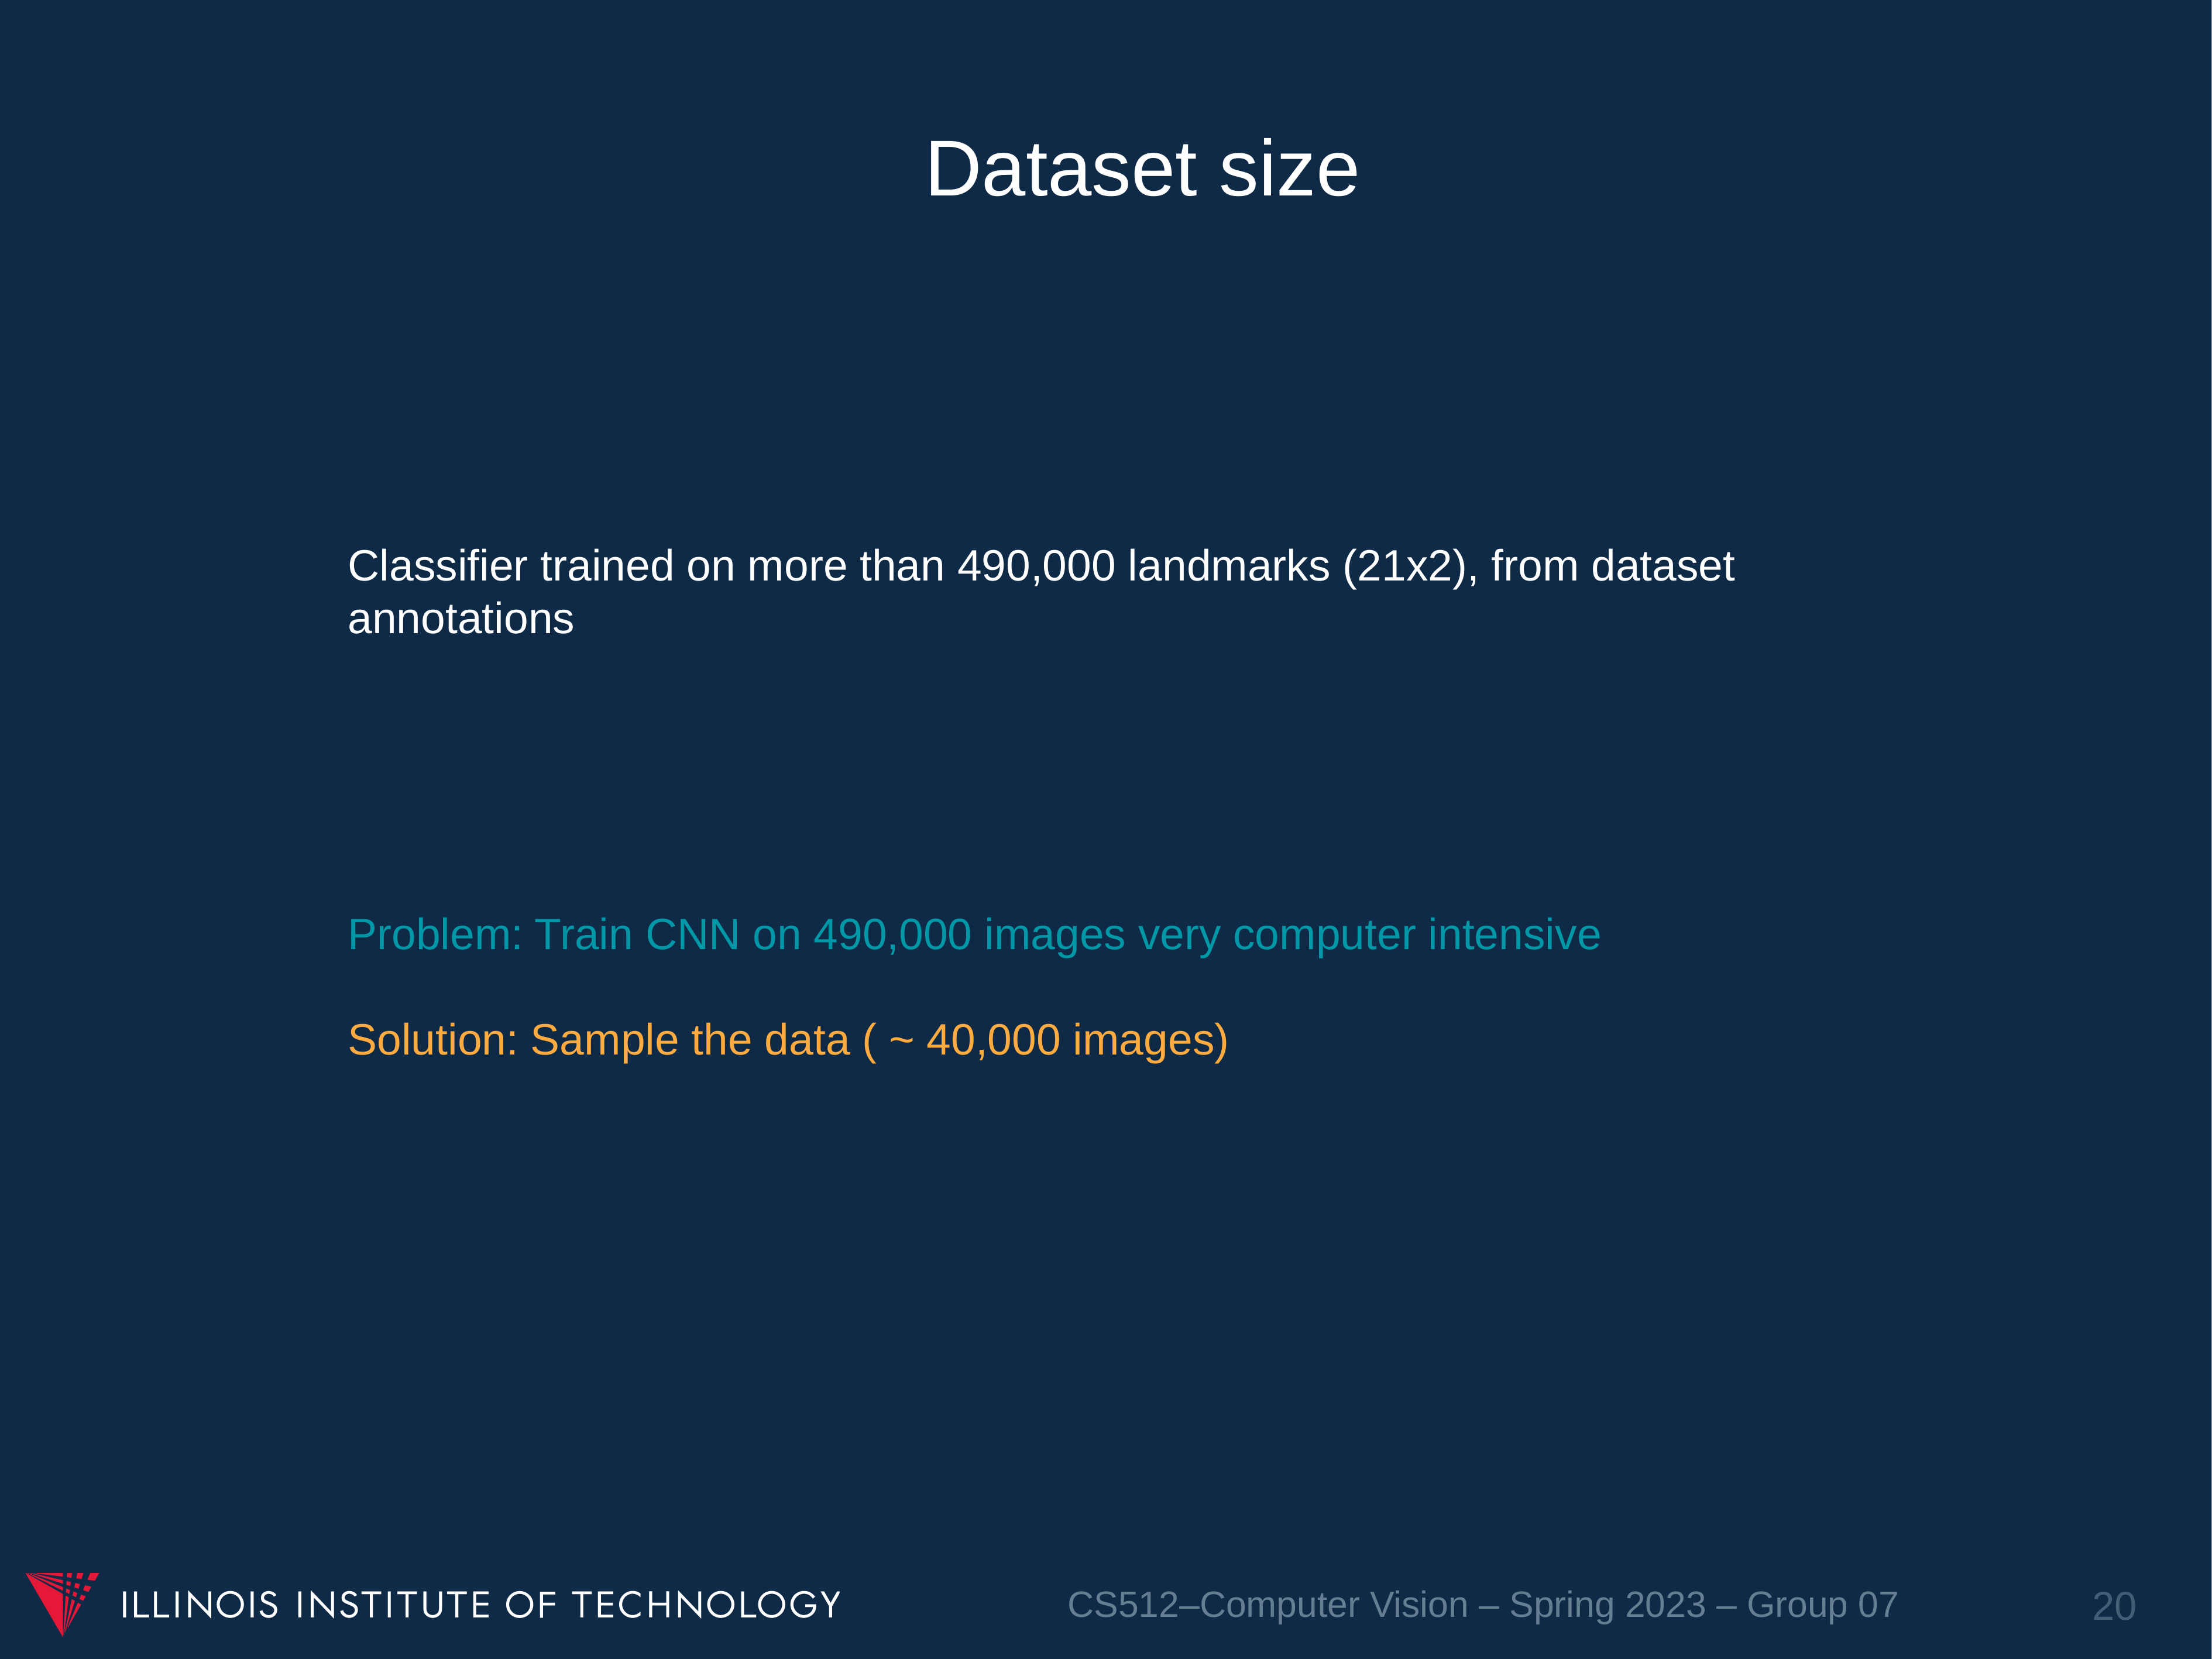

Dataset size
Classifier trained on more than 490,000 landmarks (21x2), from dataset annotations

Problem: Train CNN on 490,000 images very computer intensive

Solution: Sample the data ( ~ 40,000 images)
20